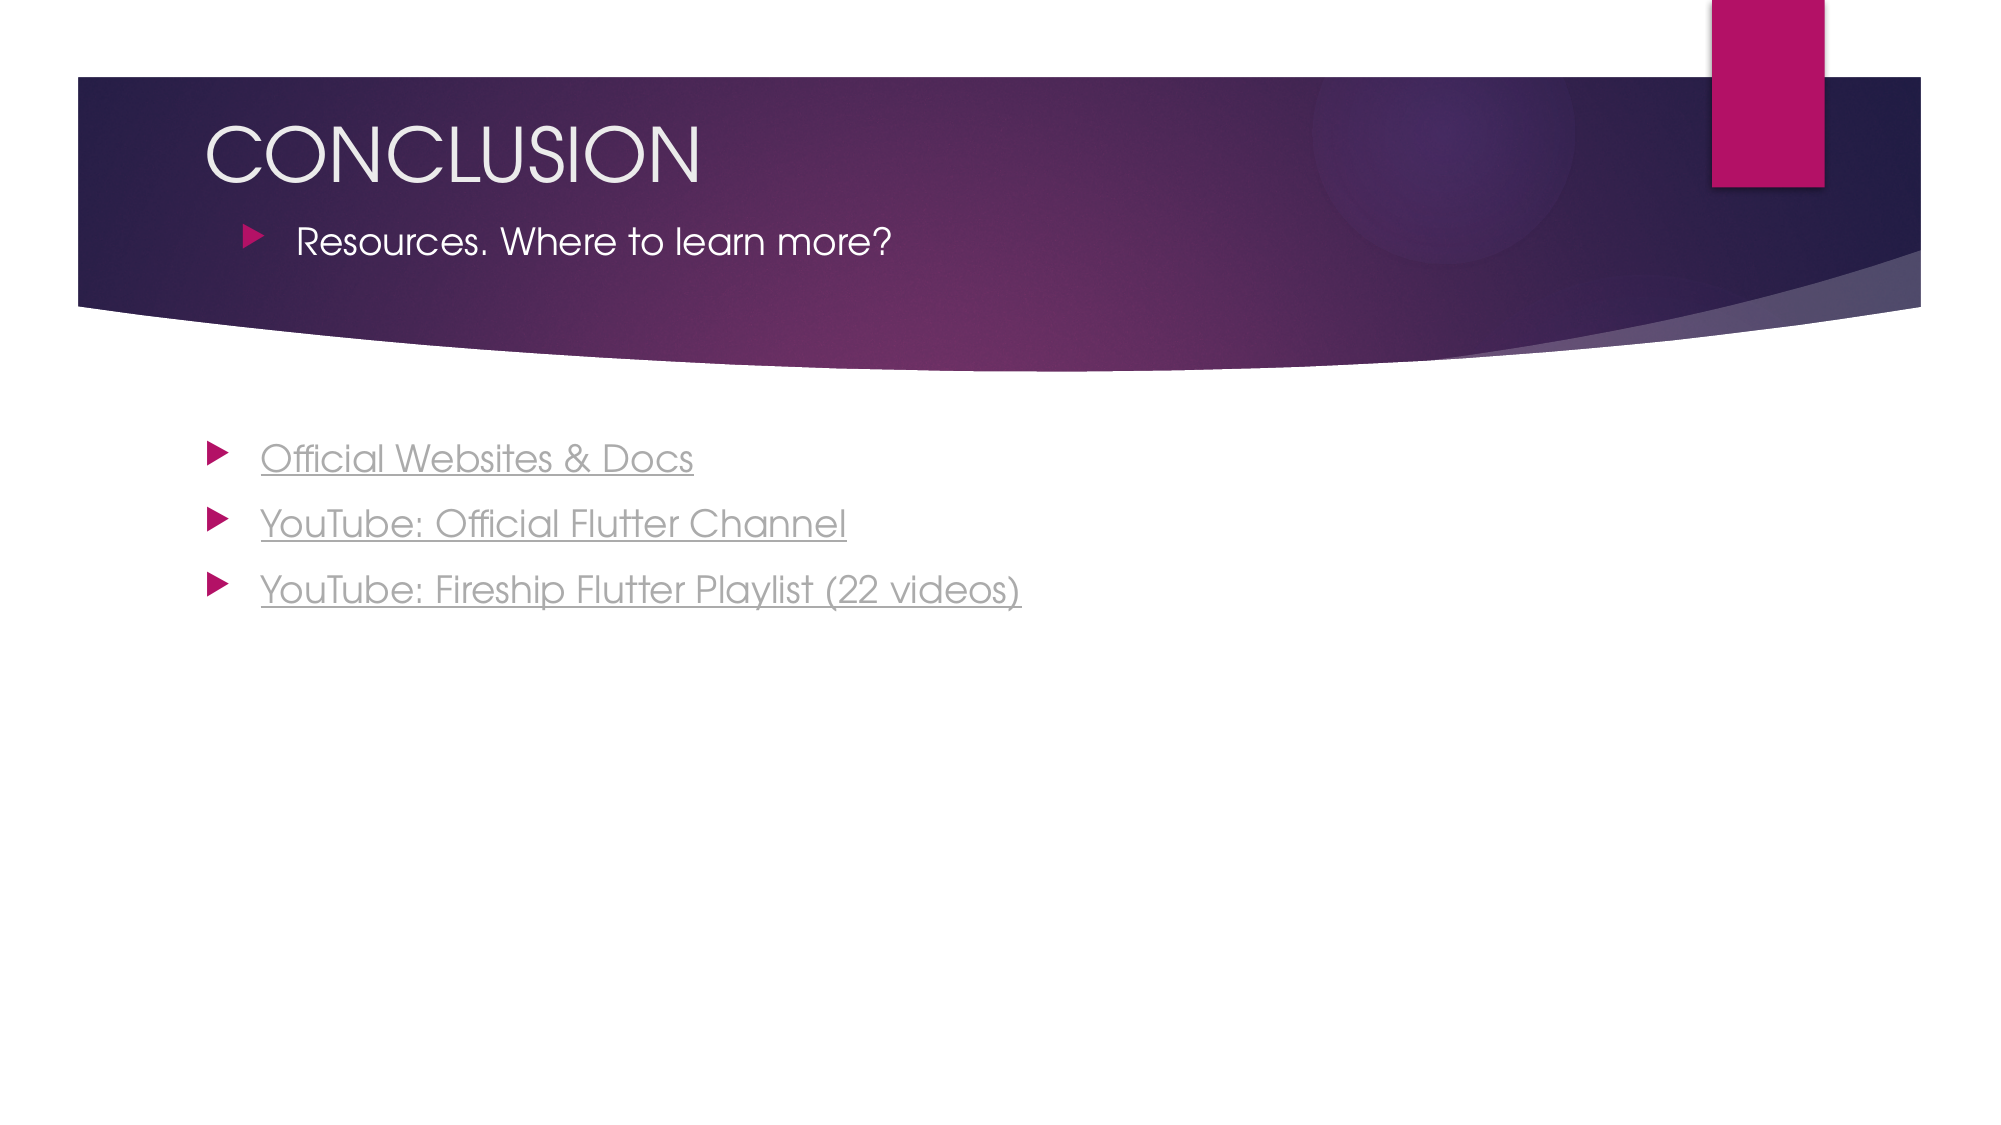

# CONCLUSION
Resources. Where to learn more?
Official Websites & Docs
YouTube: Official Flutter Channel
YouTube: Fireship Flutter Playlist (22 videos)